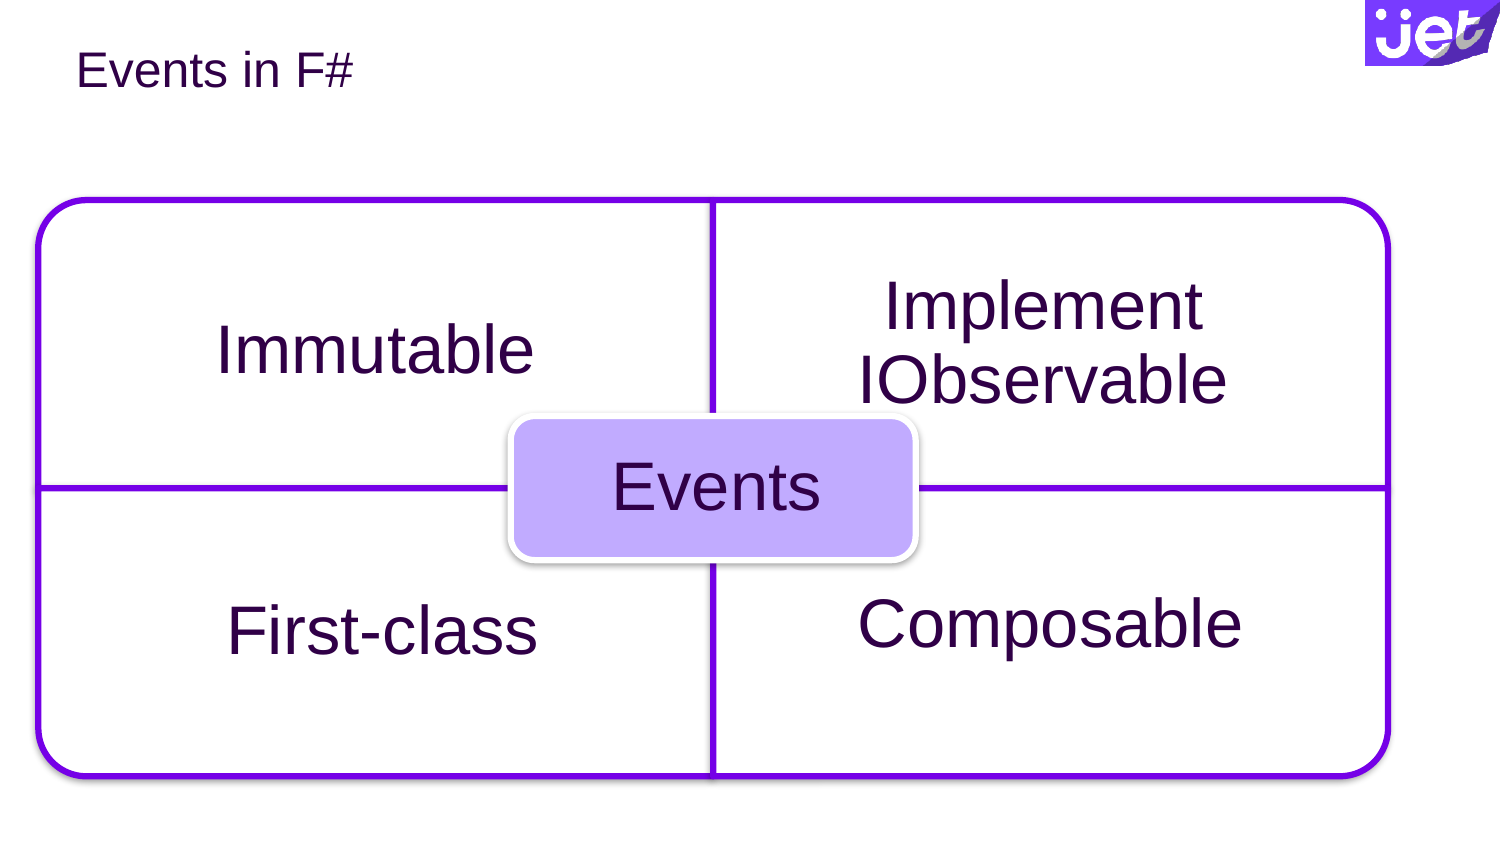

# Events in F#
Immutable
Implement IObservable
First-class
Composable
Events